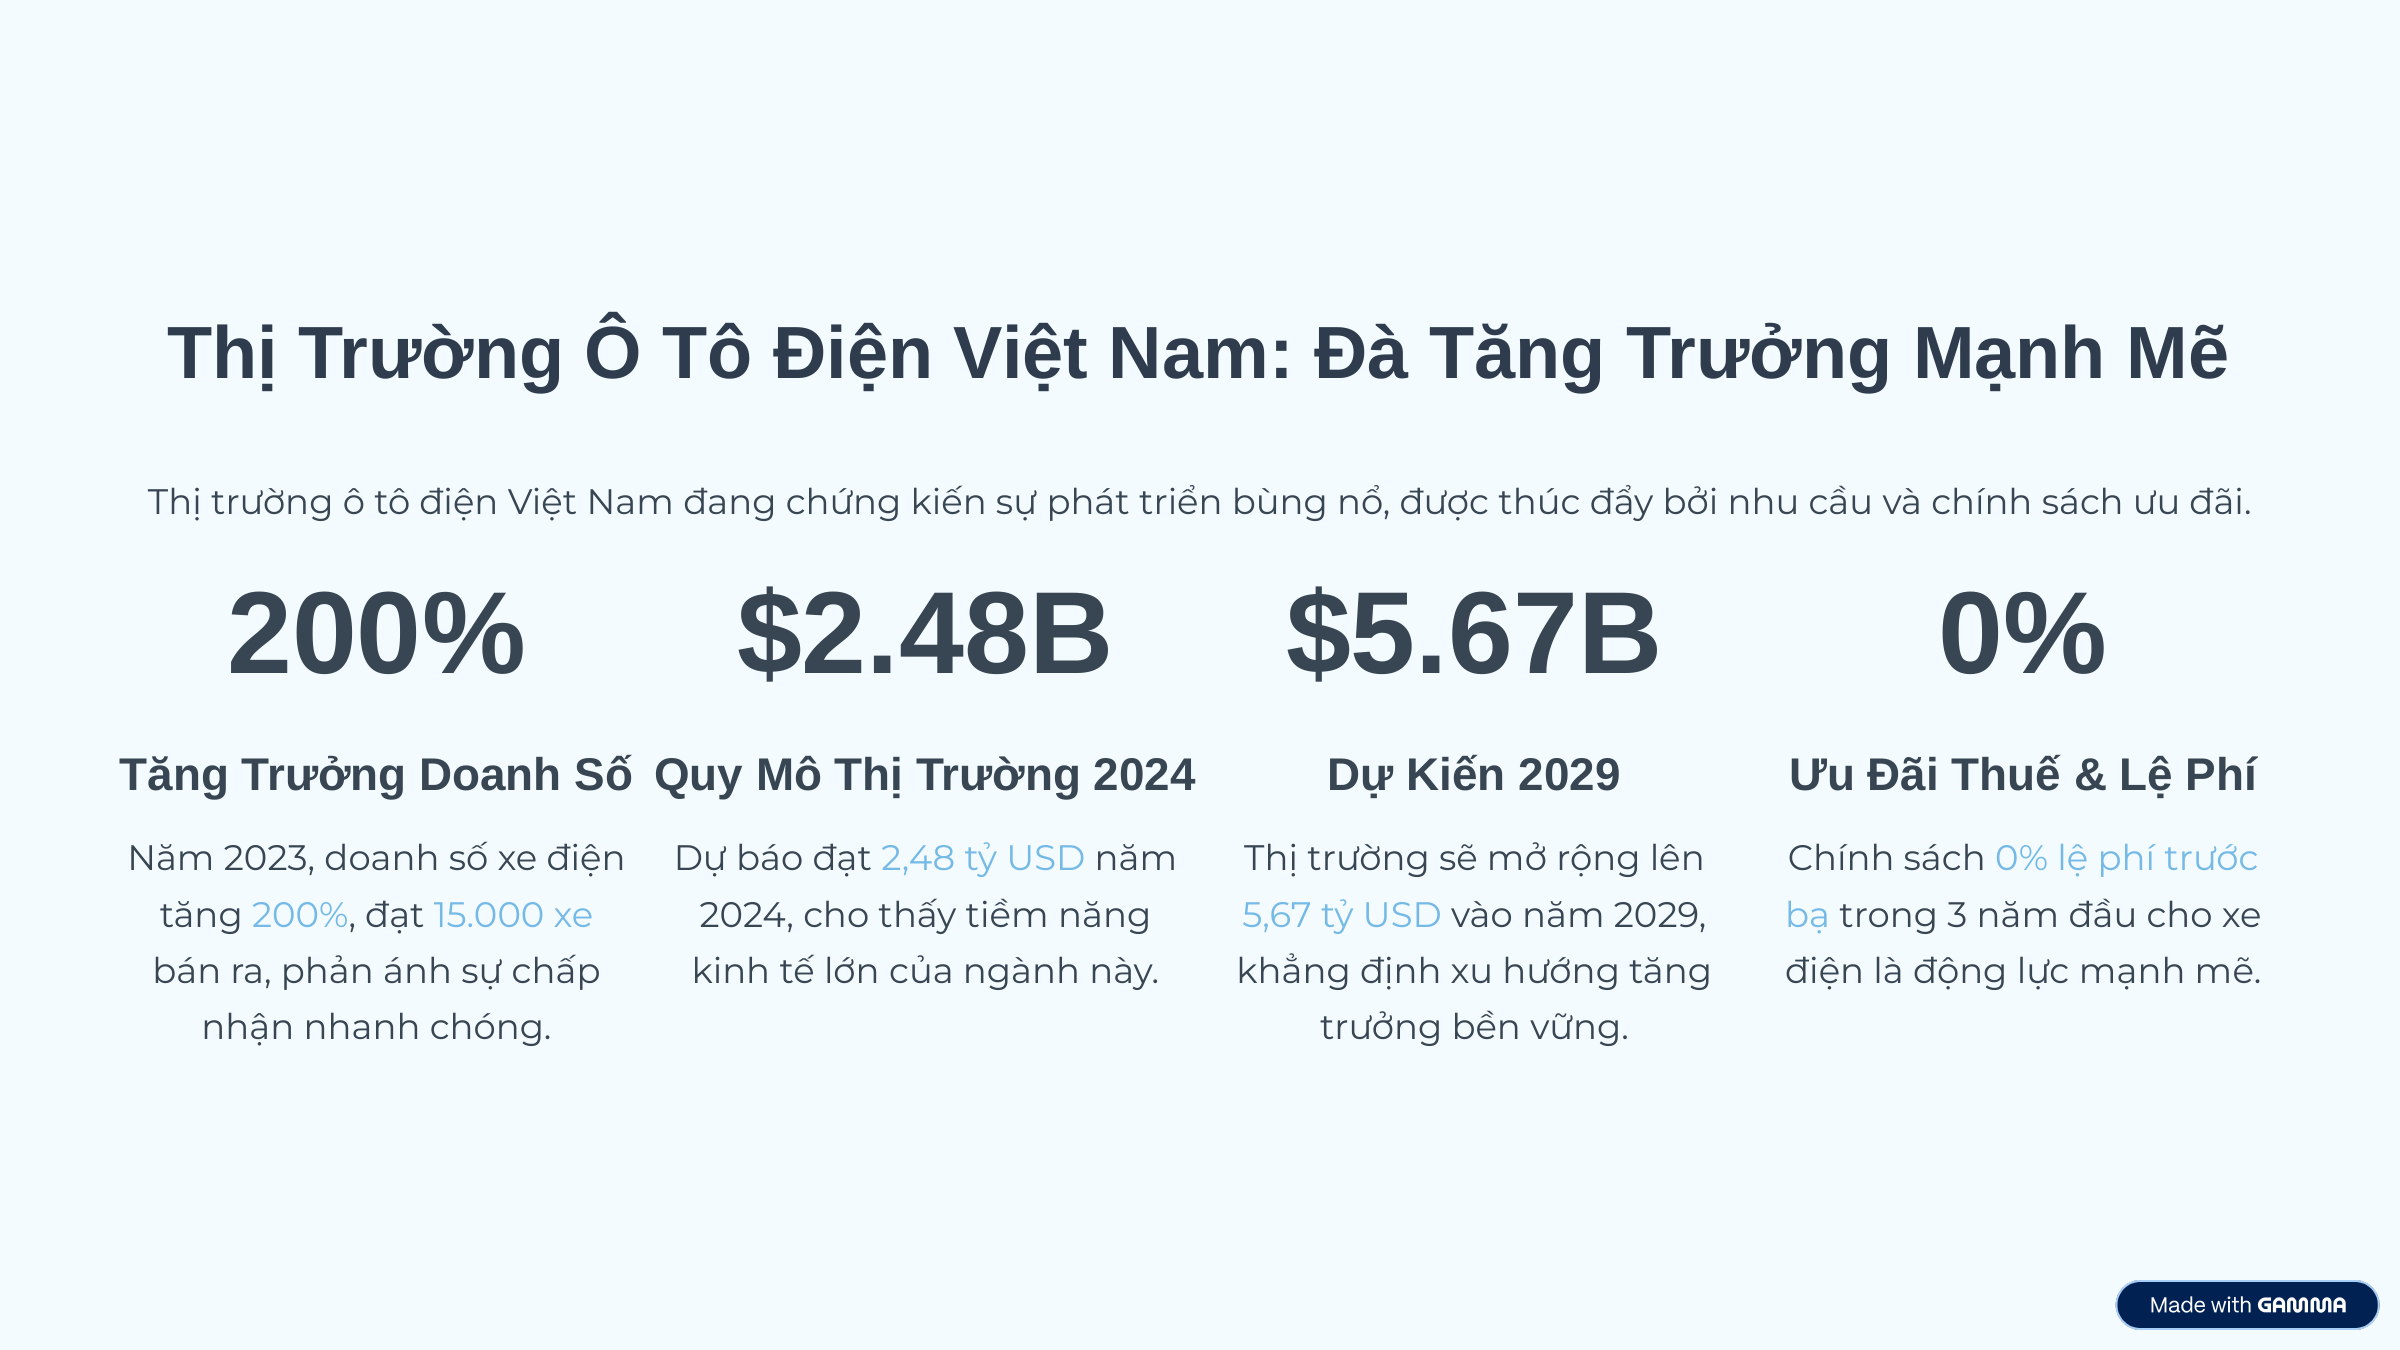

Thị Trường Ô Tô Điện Việt Nam: Đà Tăng Trưởng Mạnh Mẽ
Thị trường ô tô điện Việt Nam đang chứng kiến sự phát triển bùng nổ, được thúc đẩy bởi nhu cầu và chính sách ưu đãi.
200%
$2.48B
$5.67B
0%
Tăng Trưởng Doanh Số
Quy Mô Thị Trường 2024
Dự Kiến 2029
Ưu Đãi Thuế & Lệ Phí
Năm 2023, doanh số xe điện tăng 200%, đạt 15.000 xe bán ra, phản ánh sự chấp nhận nhanh chóng.
Dự báo đạt 2,48 tỷ USD năm 2024, cho thấy tiềm năng kinh tế lớn của ngành này.
Thị trường sẽ mở rộng lên 5,67 tỷ USD vào năm 2029, khẳng định xu hướng tăng trưởng bền vững.
Chính sách 0% lệ phí trước bạ trong 3 năm đầu cho xe điện là động lực mạnh mẽ.